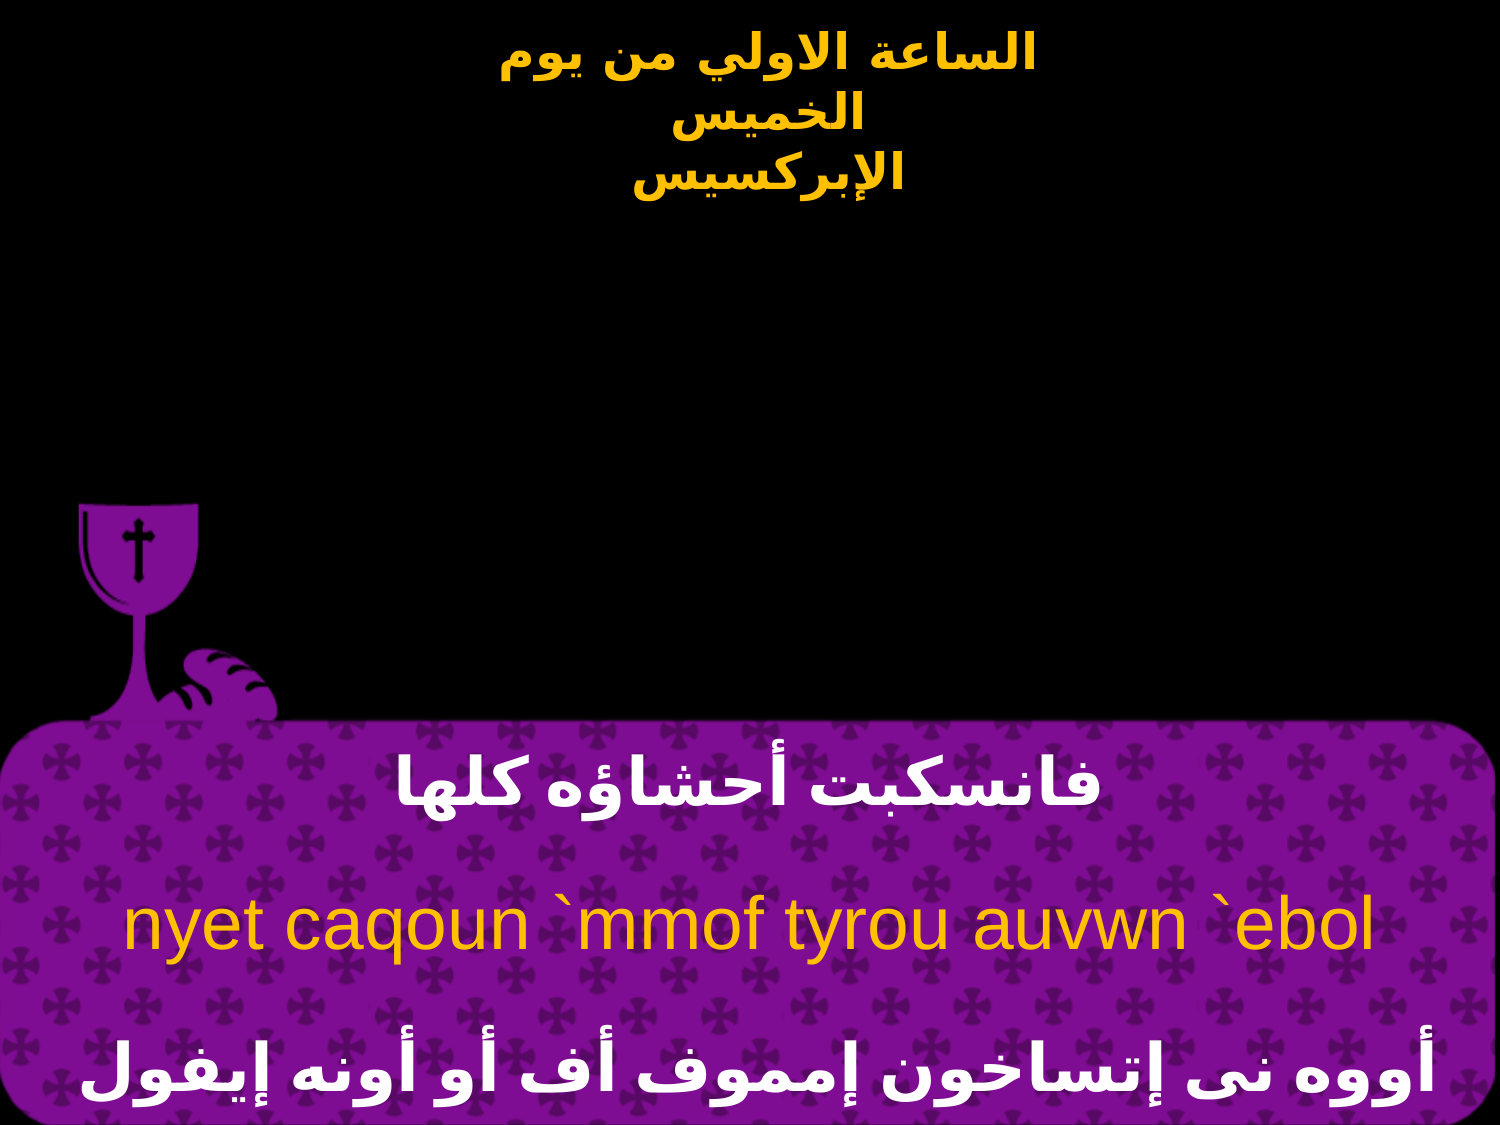

# فانسكبت أحشاؤه كلها
nyet caqoun `mmof tyrou auvwn `ebol
أووه نى إتساخون إمموف أف أو أونه إيفول